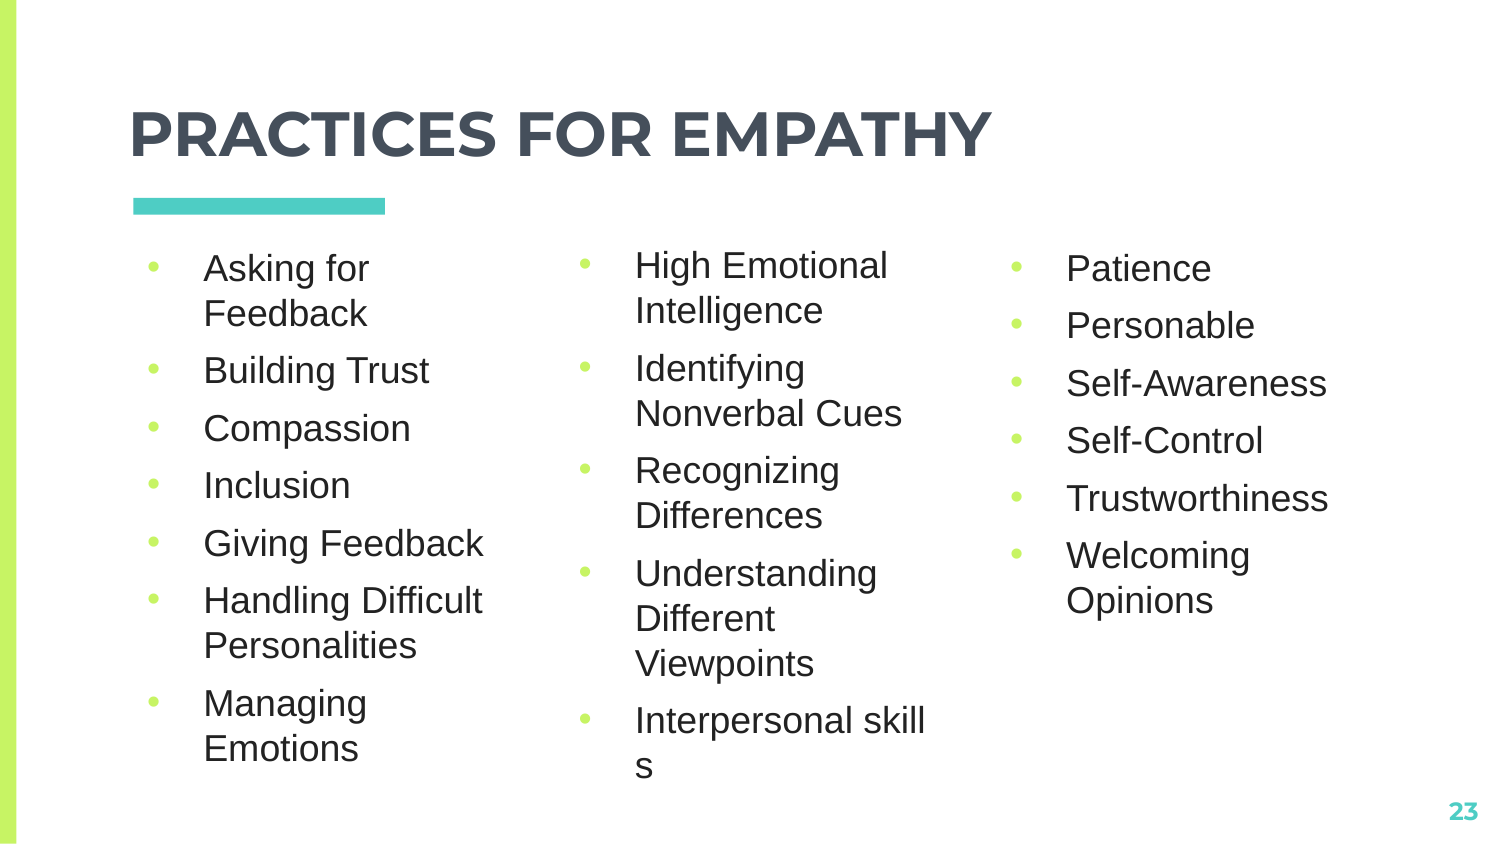

# PRACTICES FOR EMPATHY
High Emotional Intelligence
Identifying Nonverbal Cues
Recognizing Differences
Understanding Different Viewpoints
Interpersonal skills

Asking for Feedback
Building Trust
Compassion
Inclusion
Giving Feedback
Handling Difficult Personalities
Managing Emotions

Patience
Personable
Self-Awareness
Self-Control
Trustworthiness
Welcoming Opinions

23